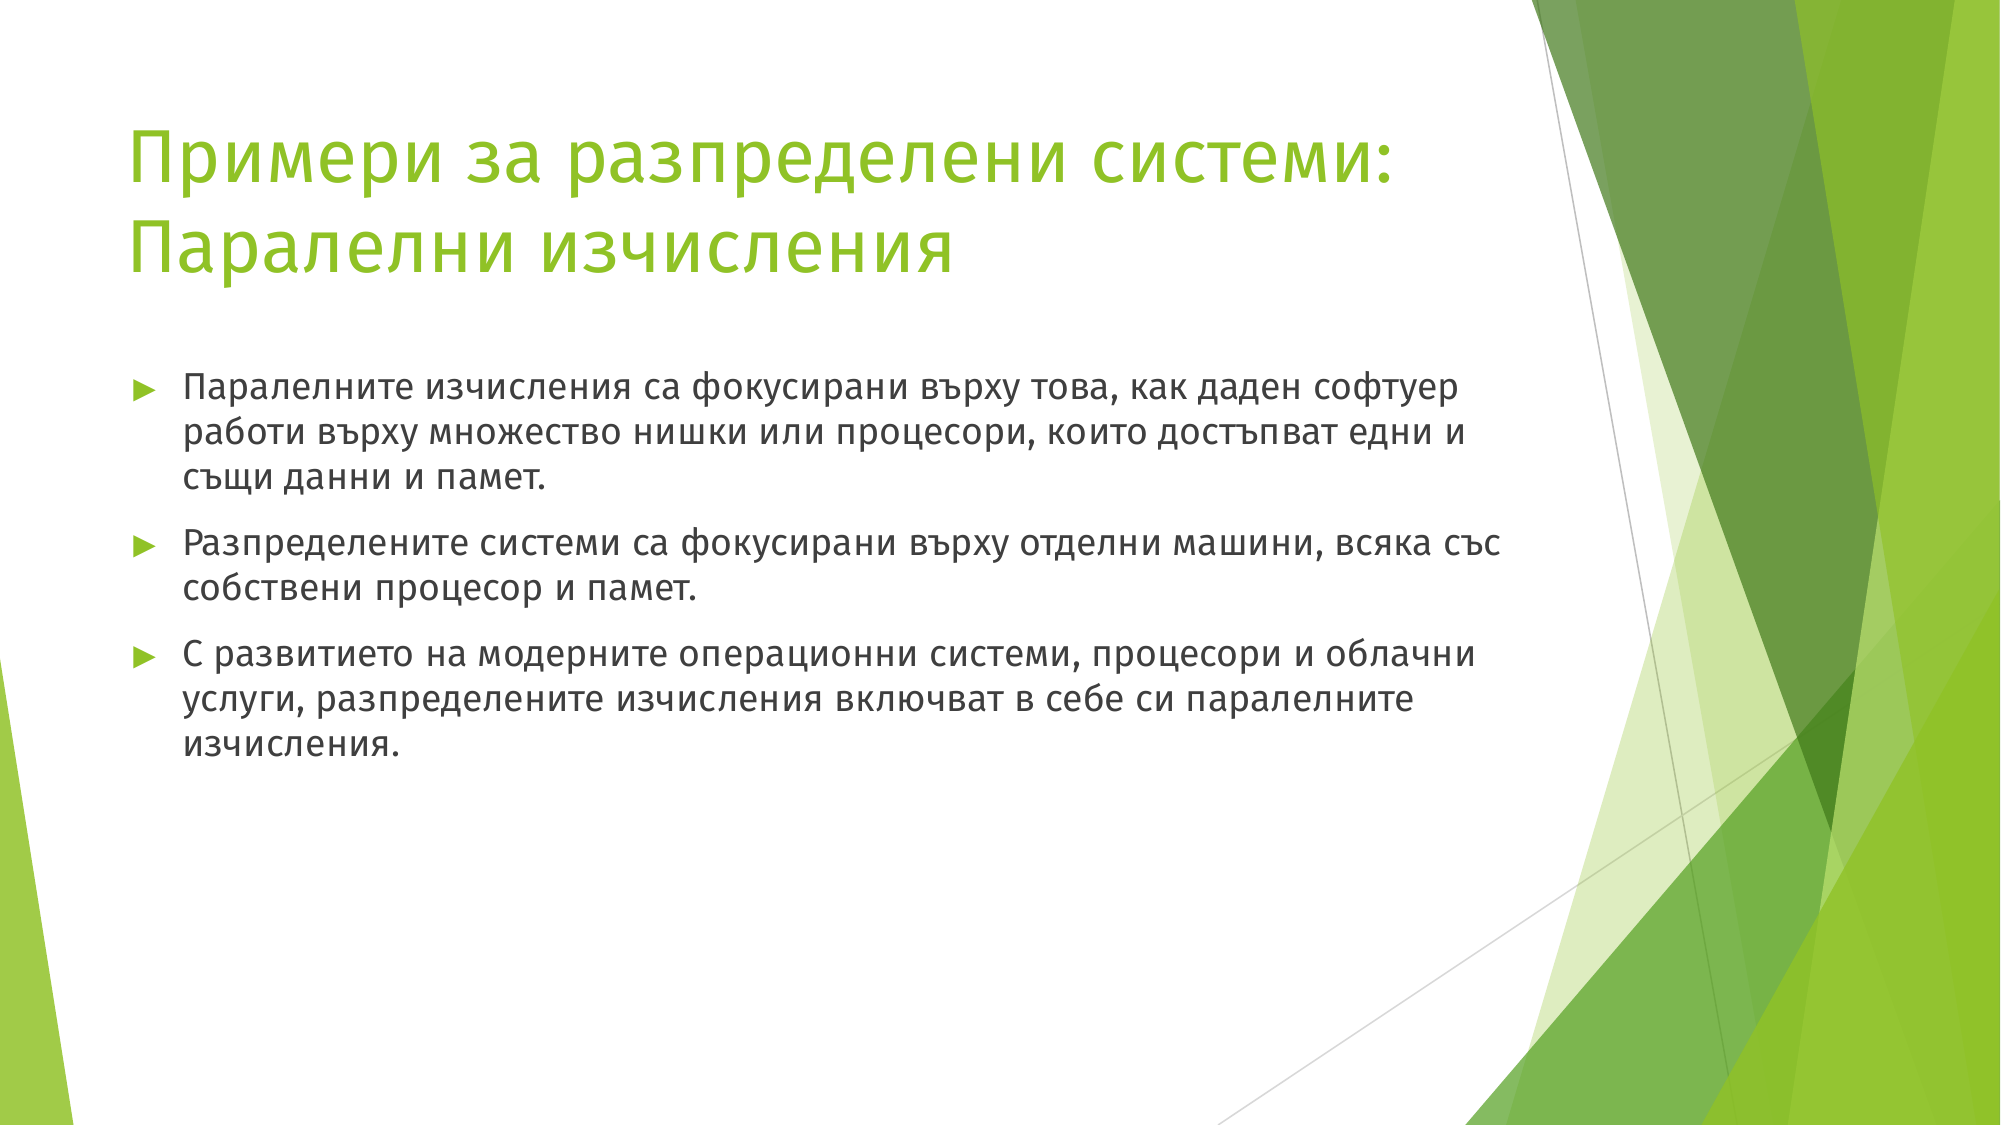

# Примери за разпределени системи: Паралелни изчисления
Паралелните изчисления са фокусирани върху това, как даден софтуер работи върху множество нишки или процесори, които достъпват едни и същи данни и памет.
Разпределените системи са фокусирани върху отделни машини, всяка със собствени процесор и памет.
С развитието на модерните операционни системи, процесори и облачни услуги, разпределените изчисления включват в себе си паралелните изчисления.